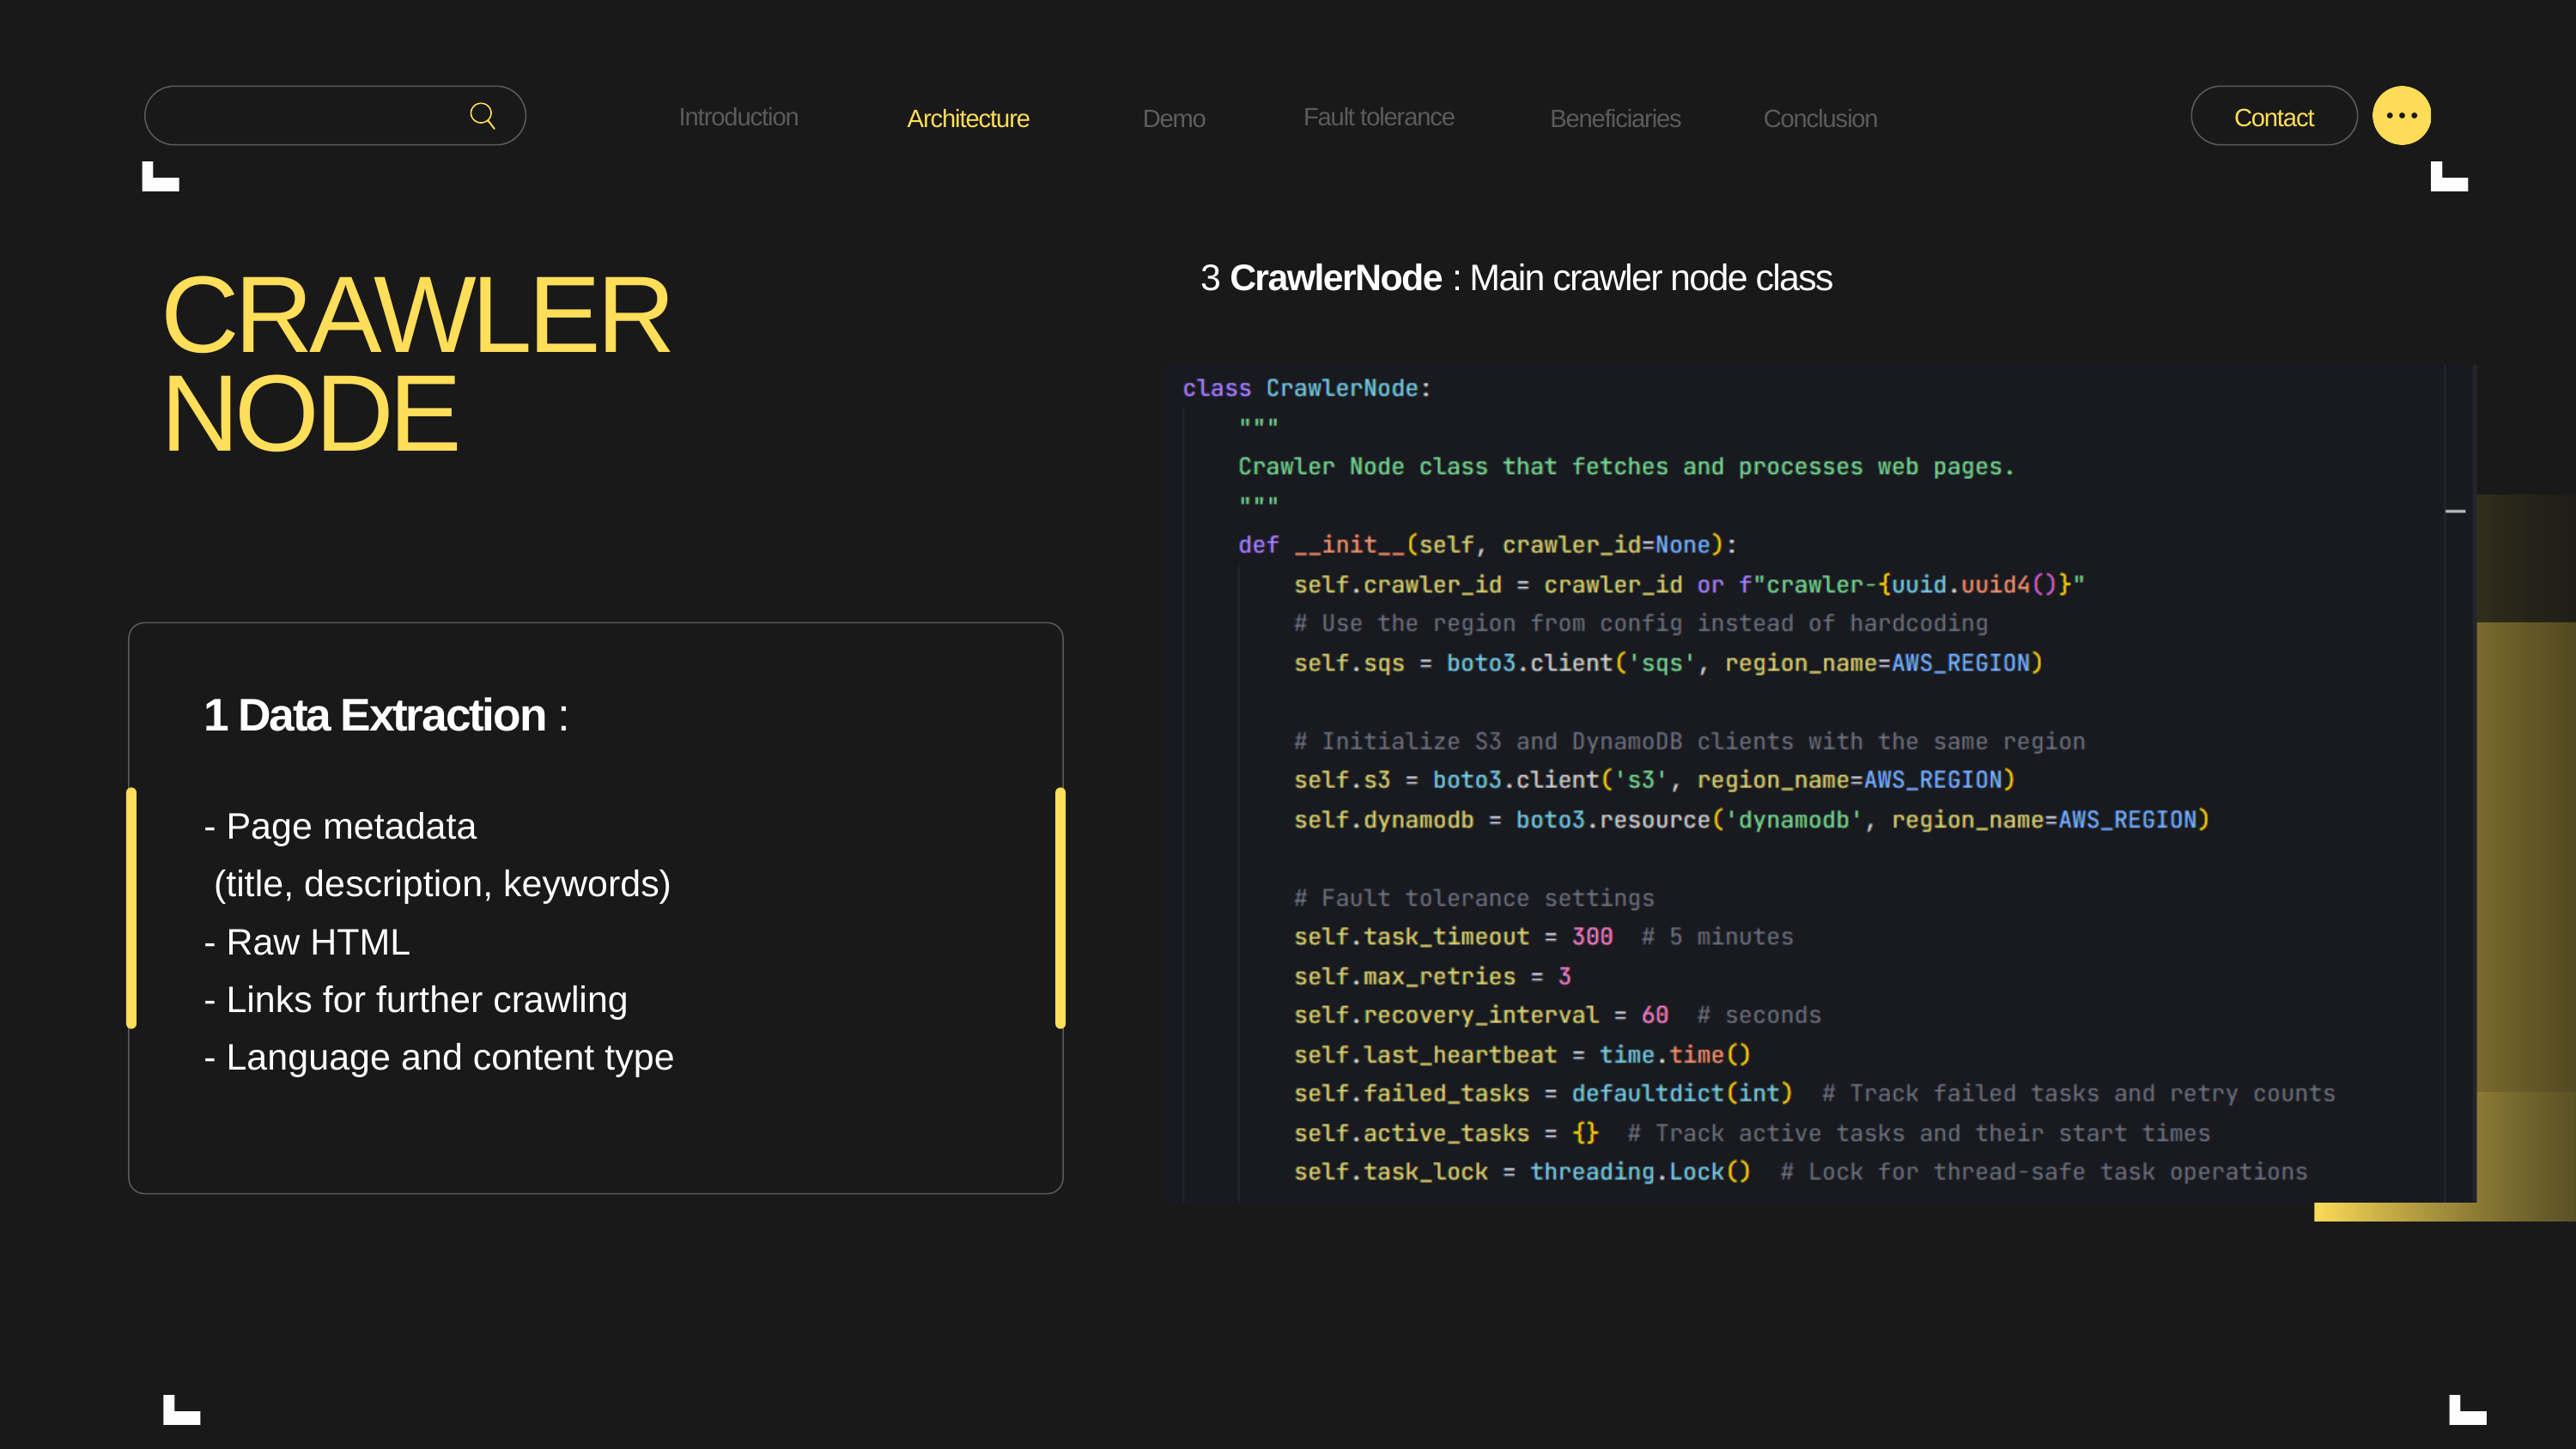

Introduction
Fault tolerance
Contact
Architecture
Demo
Beneficiaries
Conclusion

3 CrawlerNode : Main crawler node class
CRAWLER
NODE

1 Data Extraction :

- Page metadata
 (title, description, keywords)
- Raw HTML
- Links for further crawling
- Language and content type